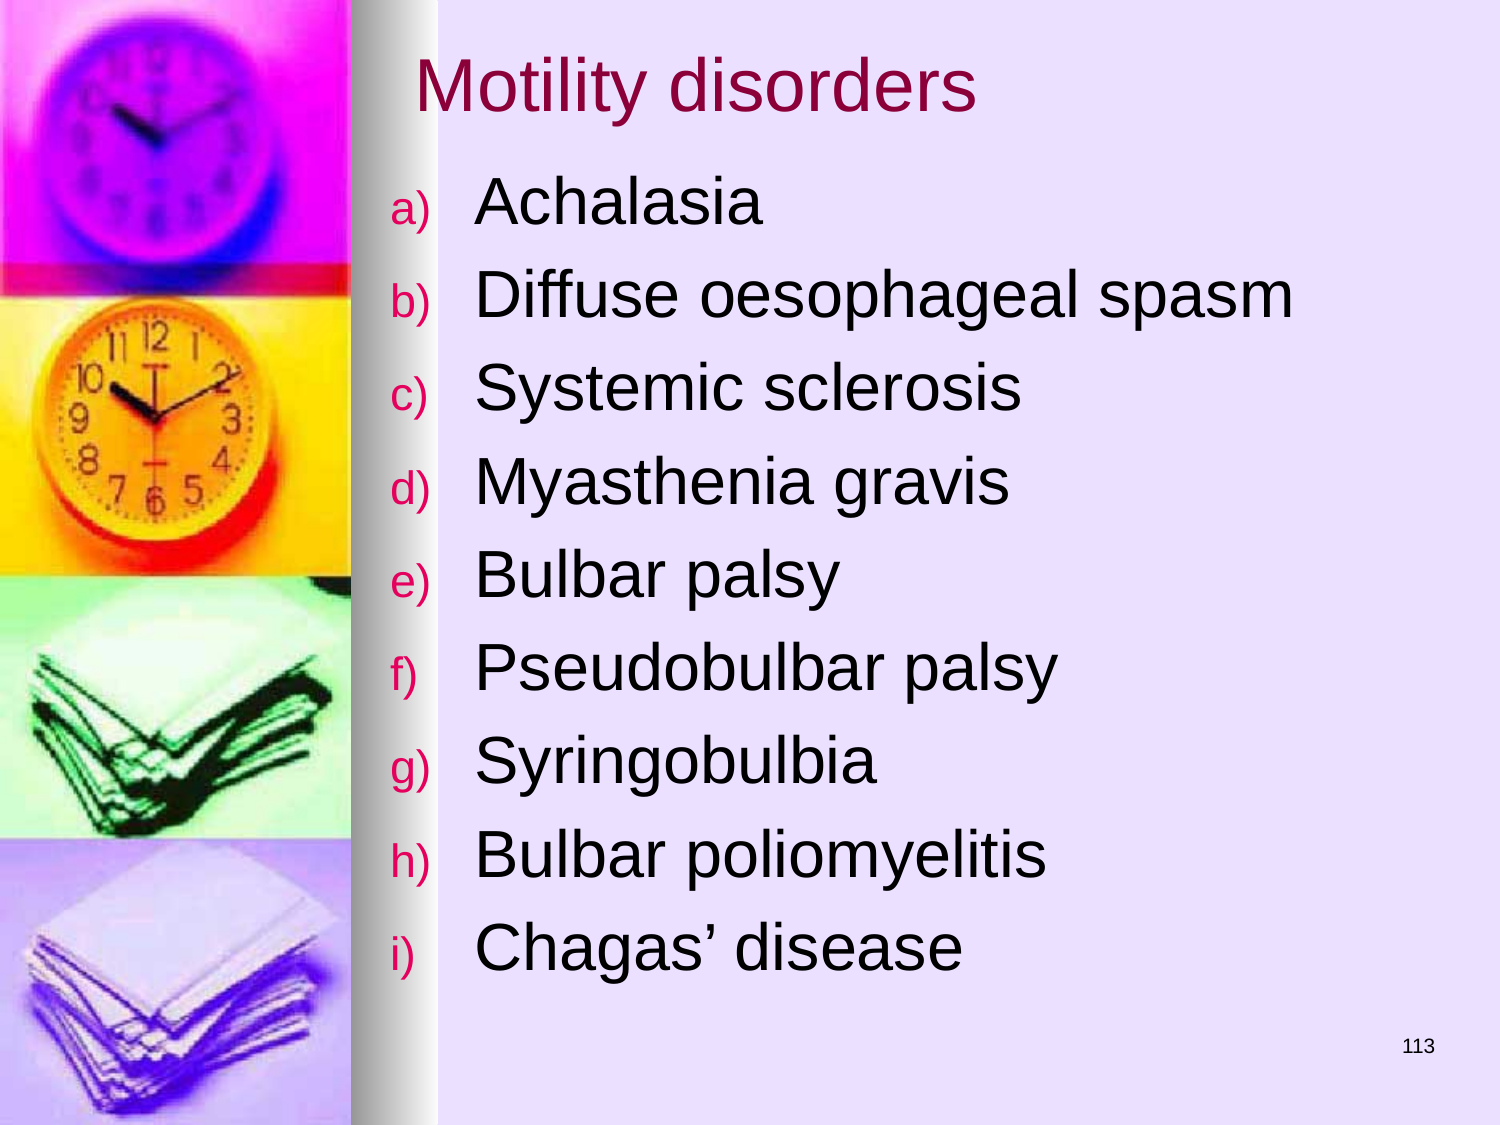

# Motility disorders
Achalasia
Diffuse oesophageal spasm
Systemic sclerosis
Myasthenia gravis
Bulbar palsy
Pseudobulbar palsy
Syringobulbia
Bulbar poliomyelitis
Chagas’ disease

113